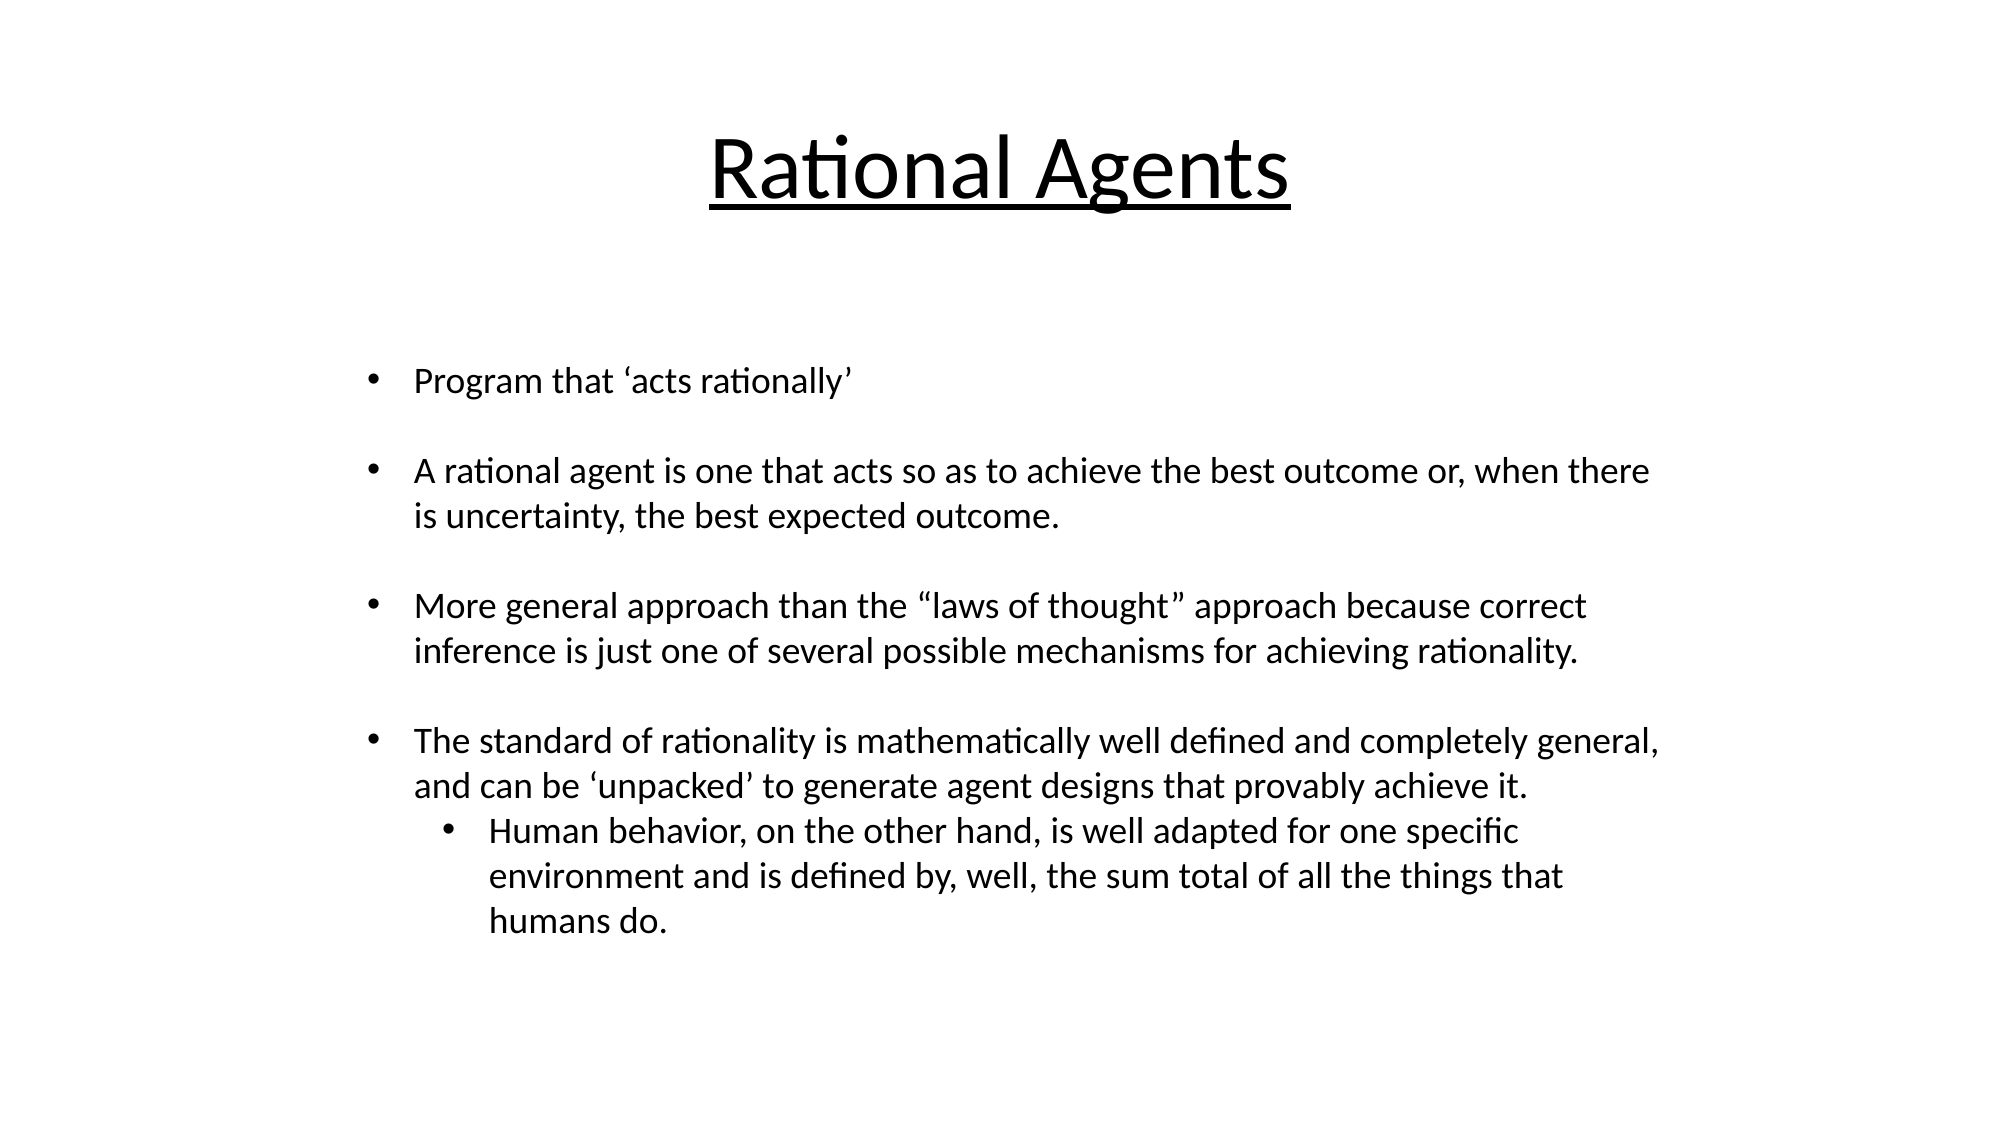

# Rational Agents
Program that ‘acts rationally’

A rational agent is one that acts so as to achieve the best outcome or, when there is uncertainty, the best expected outcome.

More general approach than the “laws of thought” approach because correct inference is just one of several possible mechanisms for achieving rationality.

The standard of rationality is mathematically well defined and completely general, and can be ‘unpacked’ to generate agent designs that provably achieve it.
Human behavior, on the other hand, is well adapted for one specific environment and is defined by, well, the sum total of all the things that humans do.